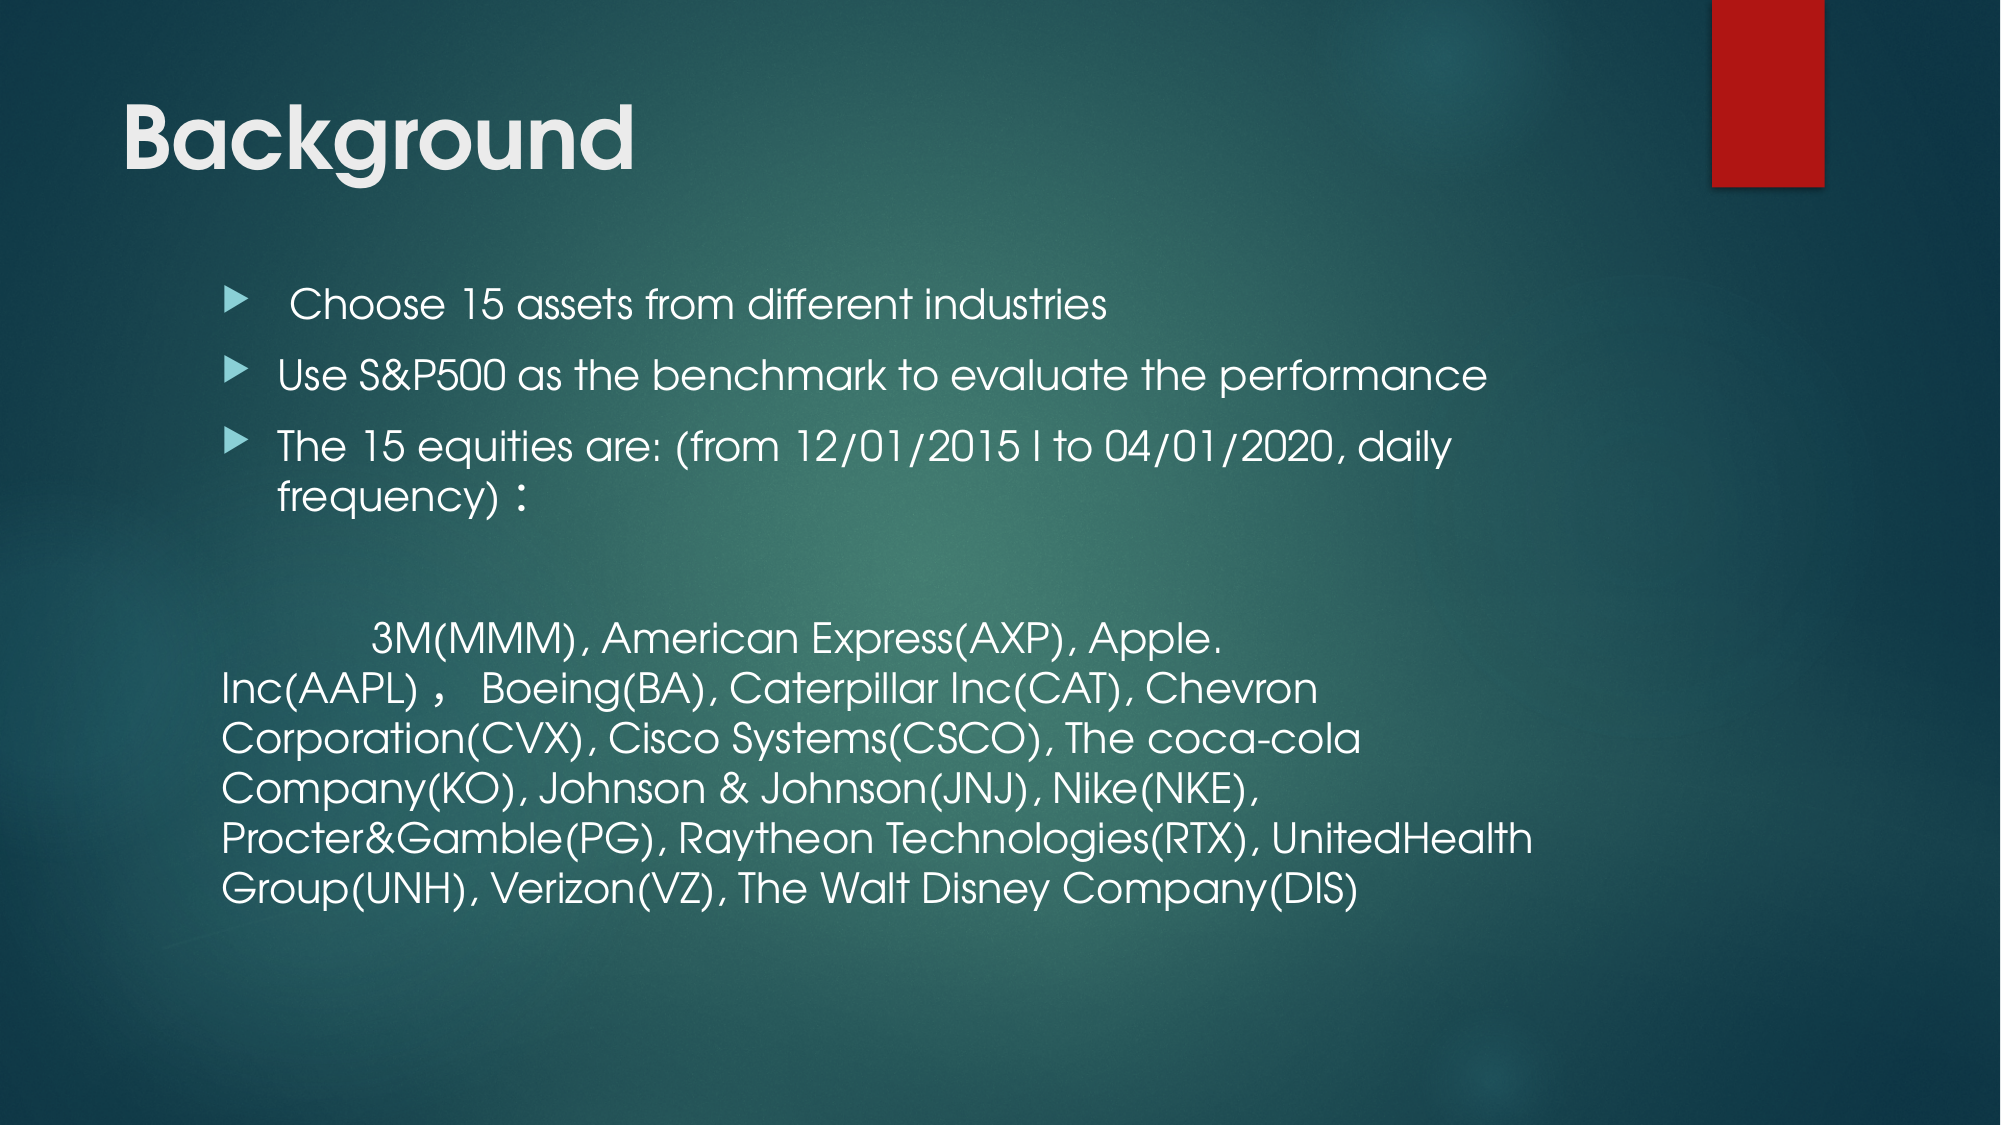

# Background
 Choose 15 assets from different industries
Use S&P500 as the benchmark to evaluate the performance
The 15 equities are: (from 12/01/2015 I to 04/01/2020, daily frequency)：

	3M(MMM), American Express(AXP), Apple. Inc(AAPL)，Boeing(BA), Caterpillar Inc(CAT), Chevron Corporation(CVX), Cisco Systems(CSCO), The coca-cola Company(KO), Johnson & Johnson(JNJ), Nike(NKE), Procter&Gamble(PG), Raytheon Technologies(RTX), UnitedHealth Group(UNH), Verizon(VZ), The Walt Disney Company(DIS)